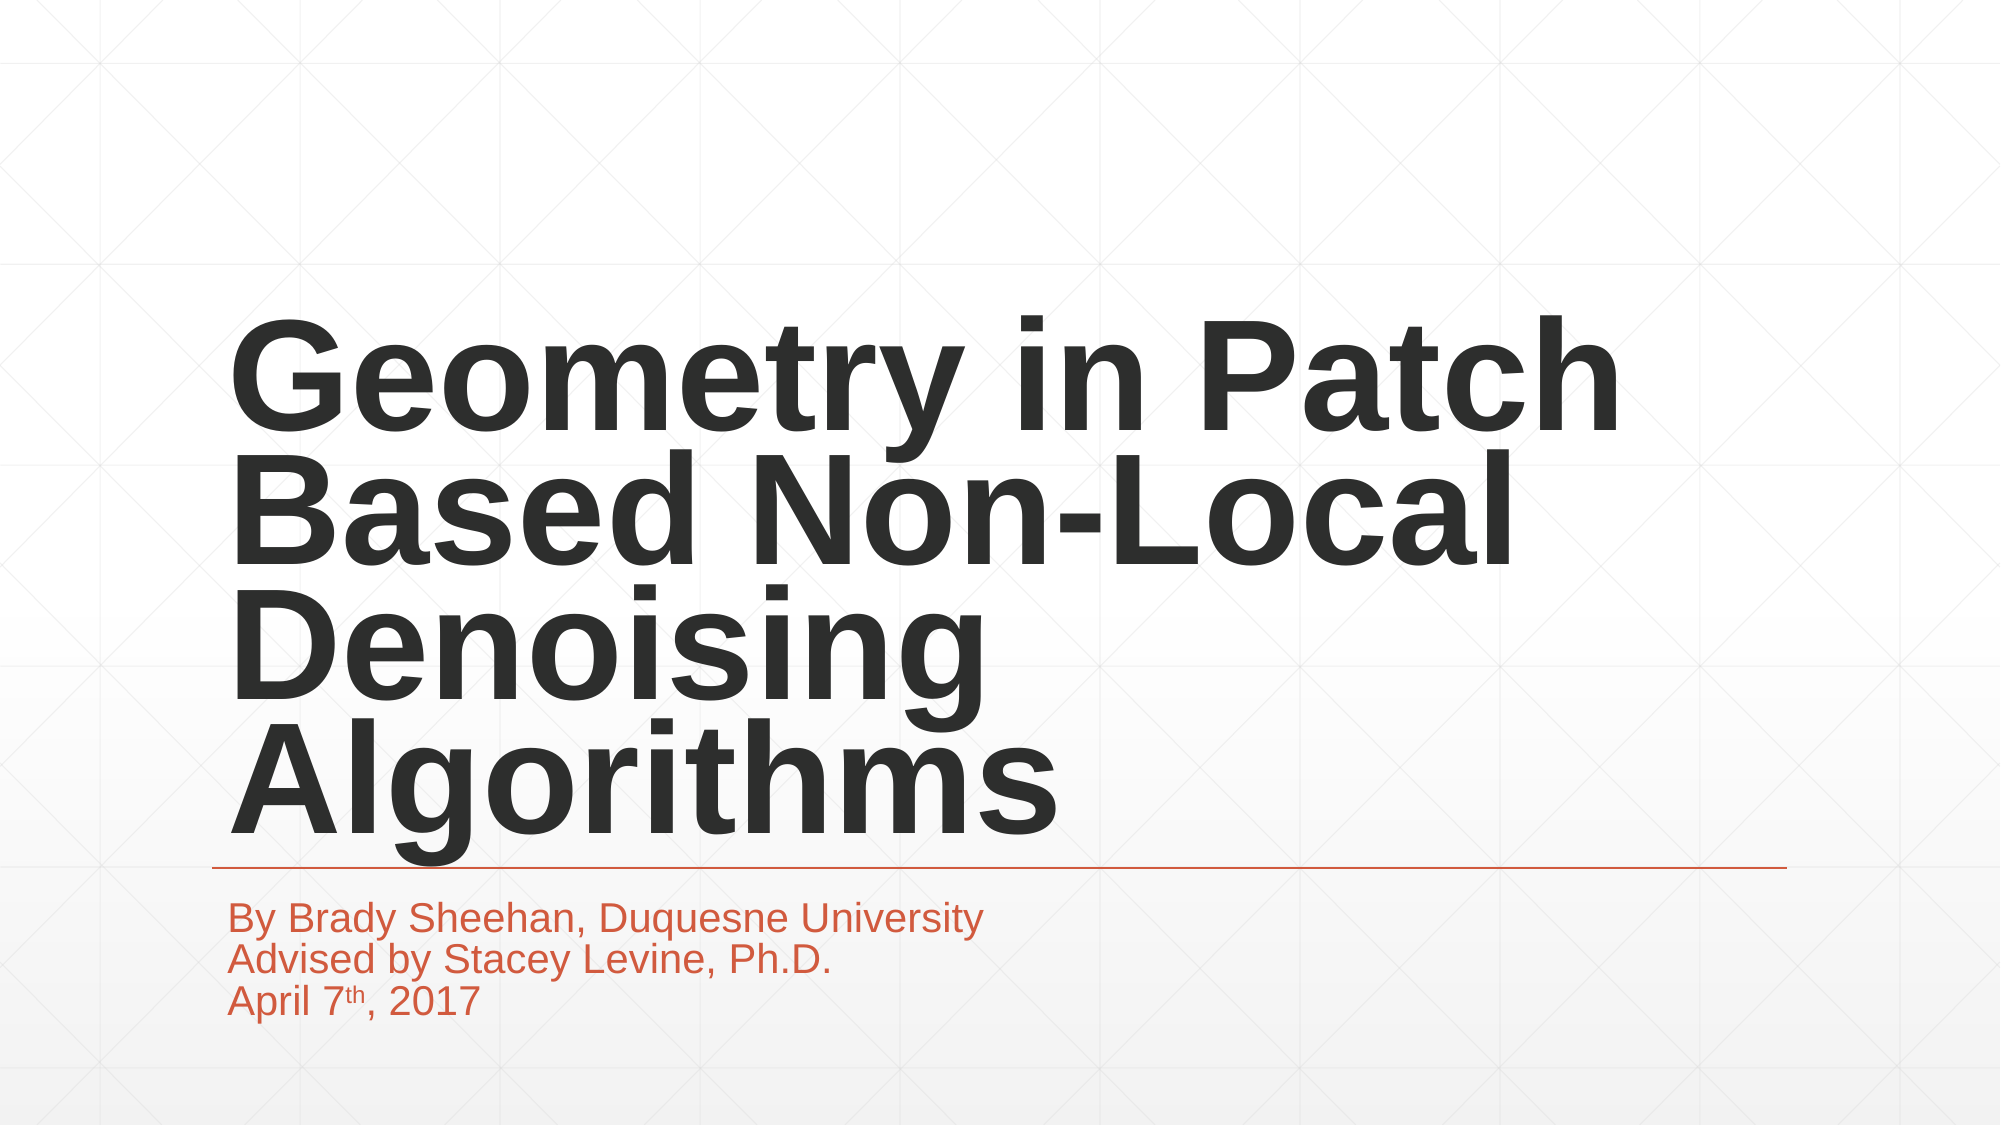

# Geometry in Patch Based Non-Local Denoising Algorithms
By Brady Sheehan, Duquesne University
Advised by Stacey Levine, Ph.D.
April 7th, 2017